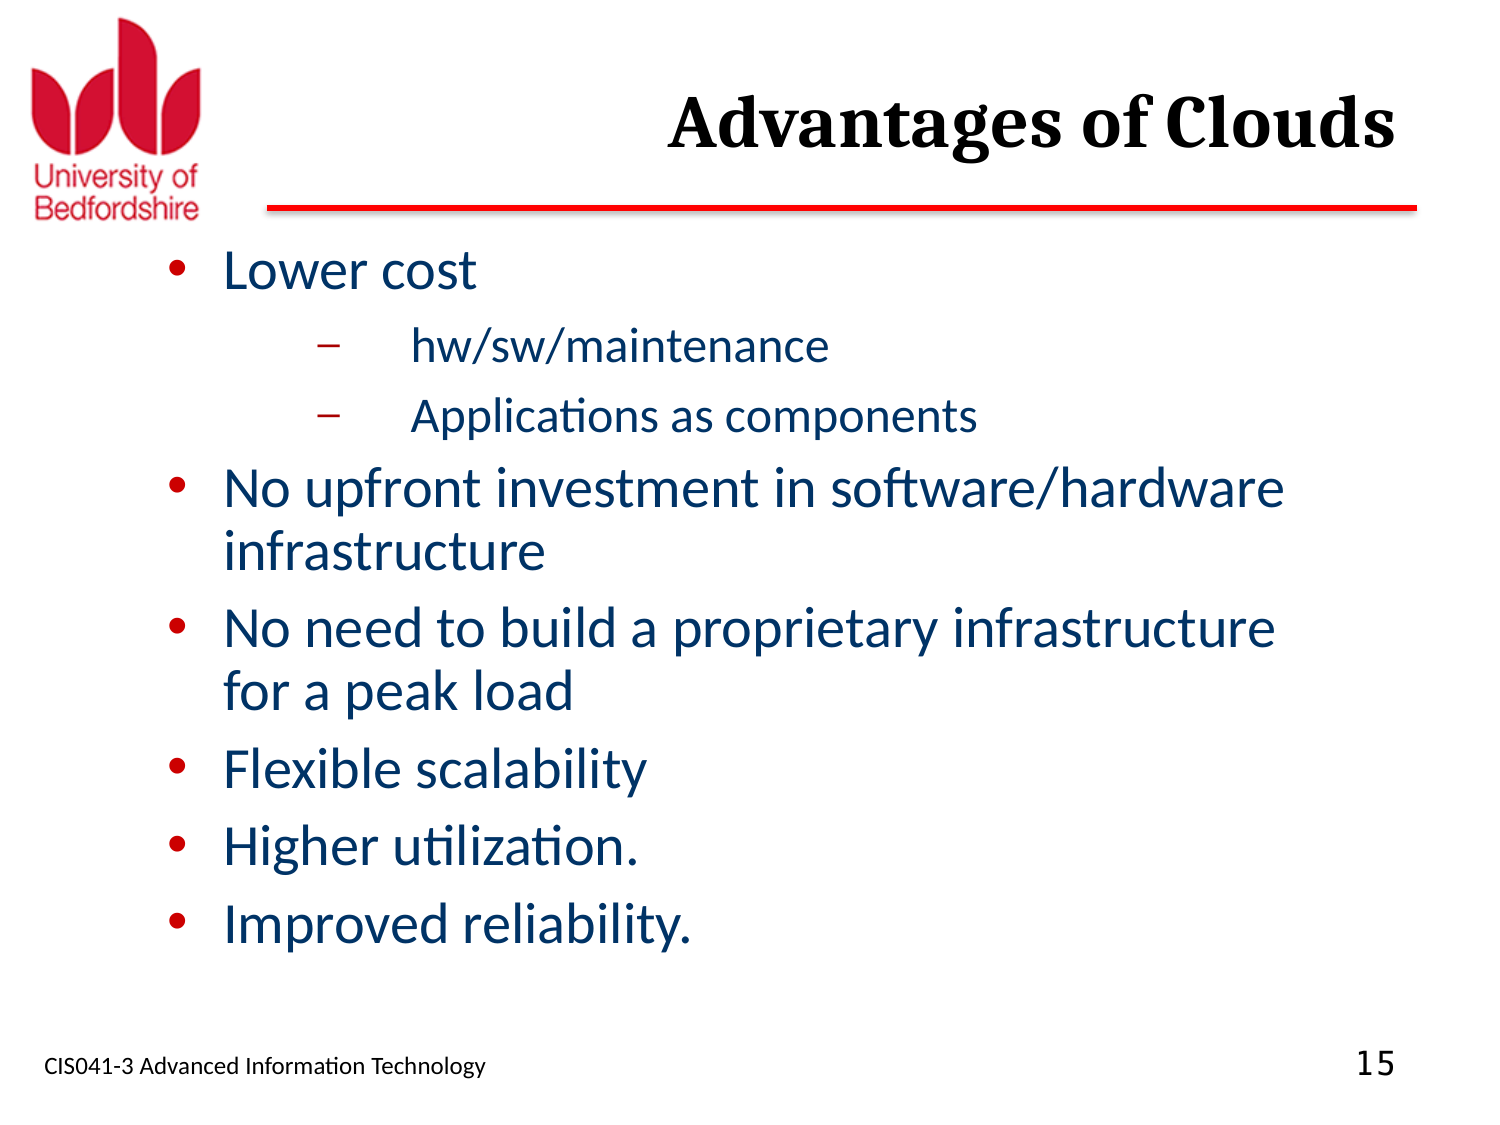

# Advantages of Clouds
Lower cost
hw/sw/maintenance
Applications as components
No upfront investment in software/hardware infrastructure
No need to build a proprietary infrastructure for a peak load
Flexible scalability
Higher utilization.
Improved reliability.
CIS041-3 Advanced Information Technology